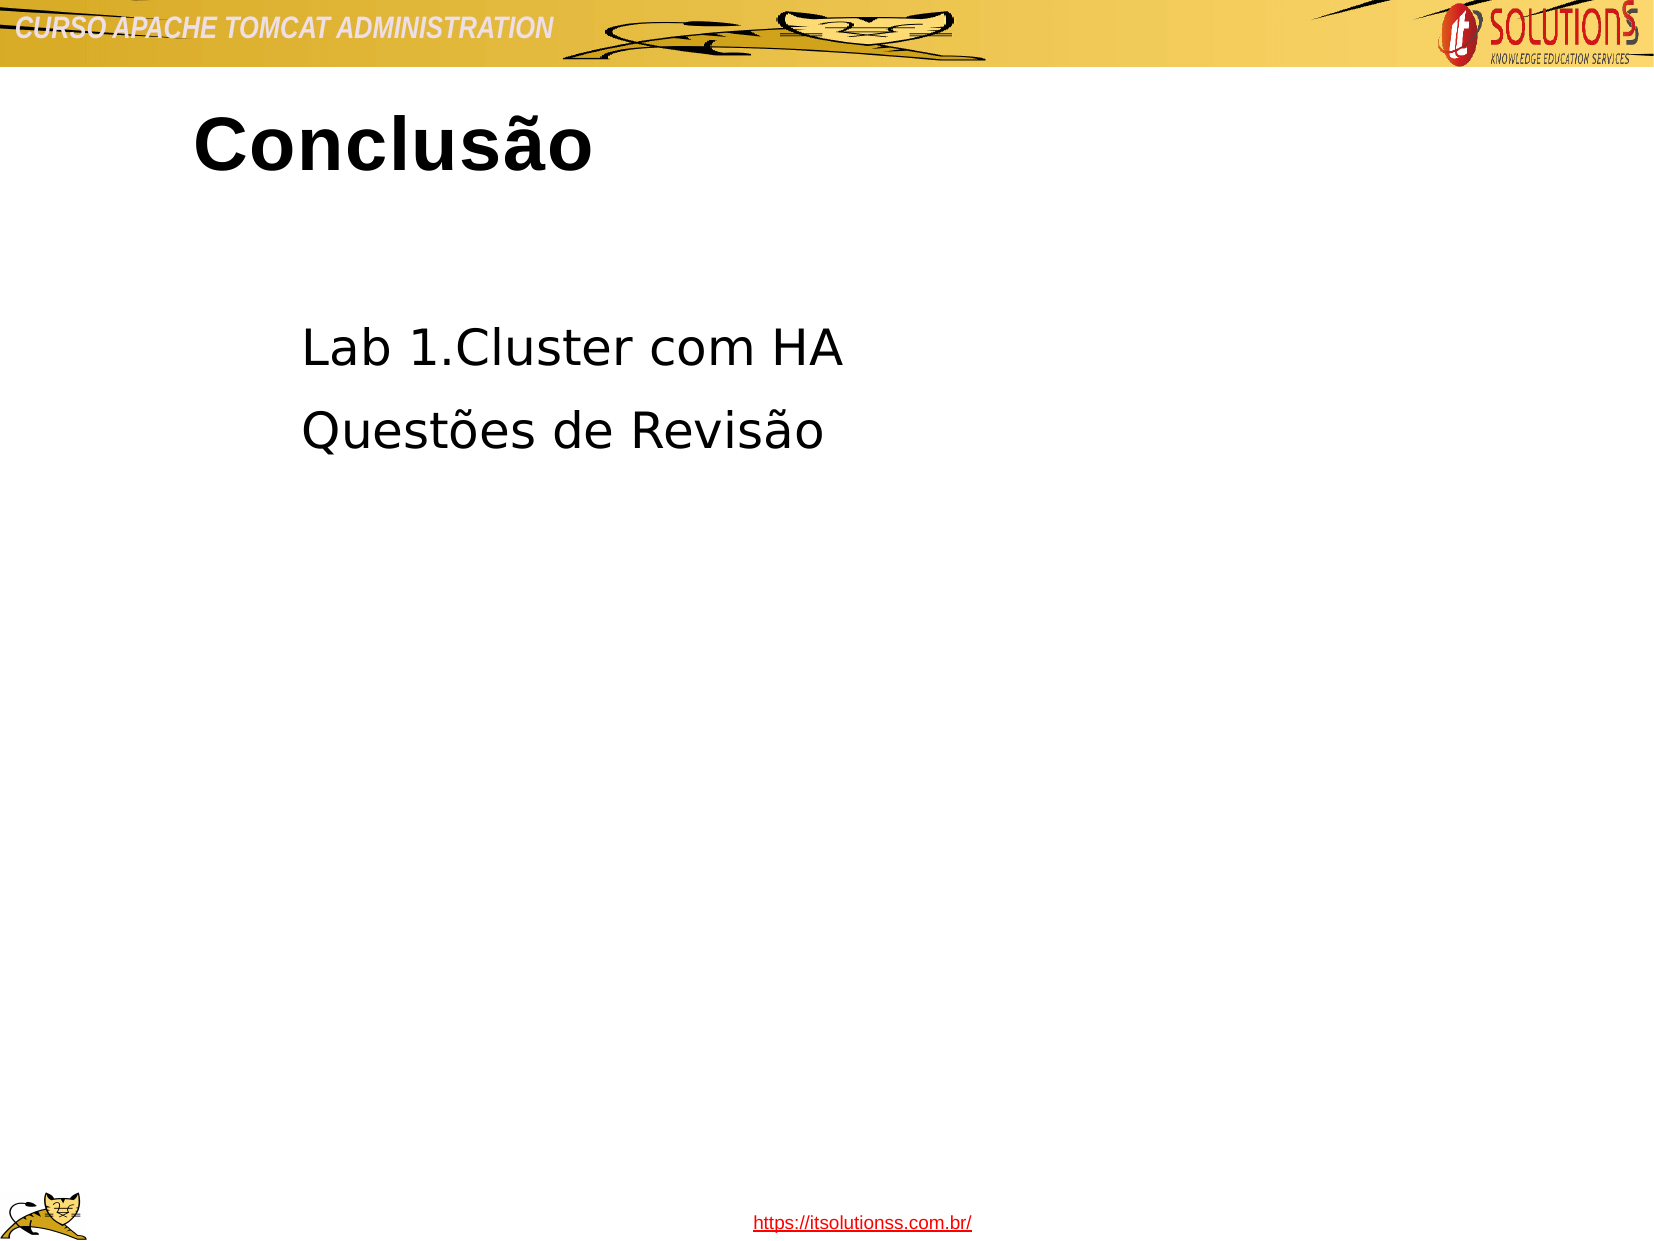

Conclusão
Lab 1.Cluster com HA
Questões de Revisão